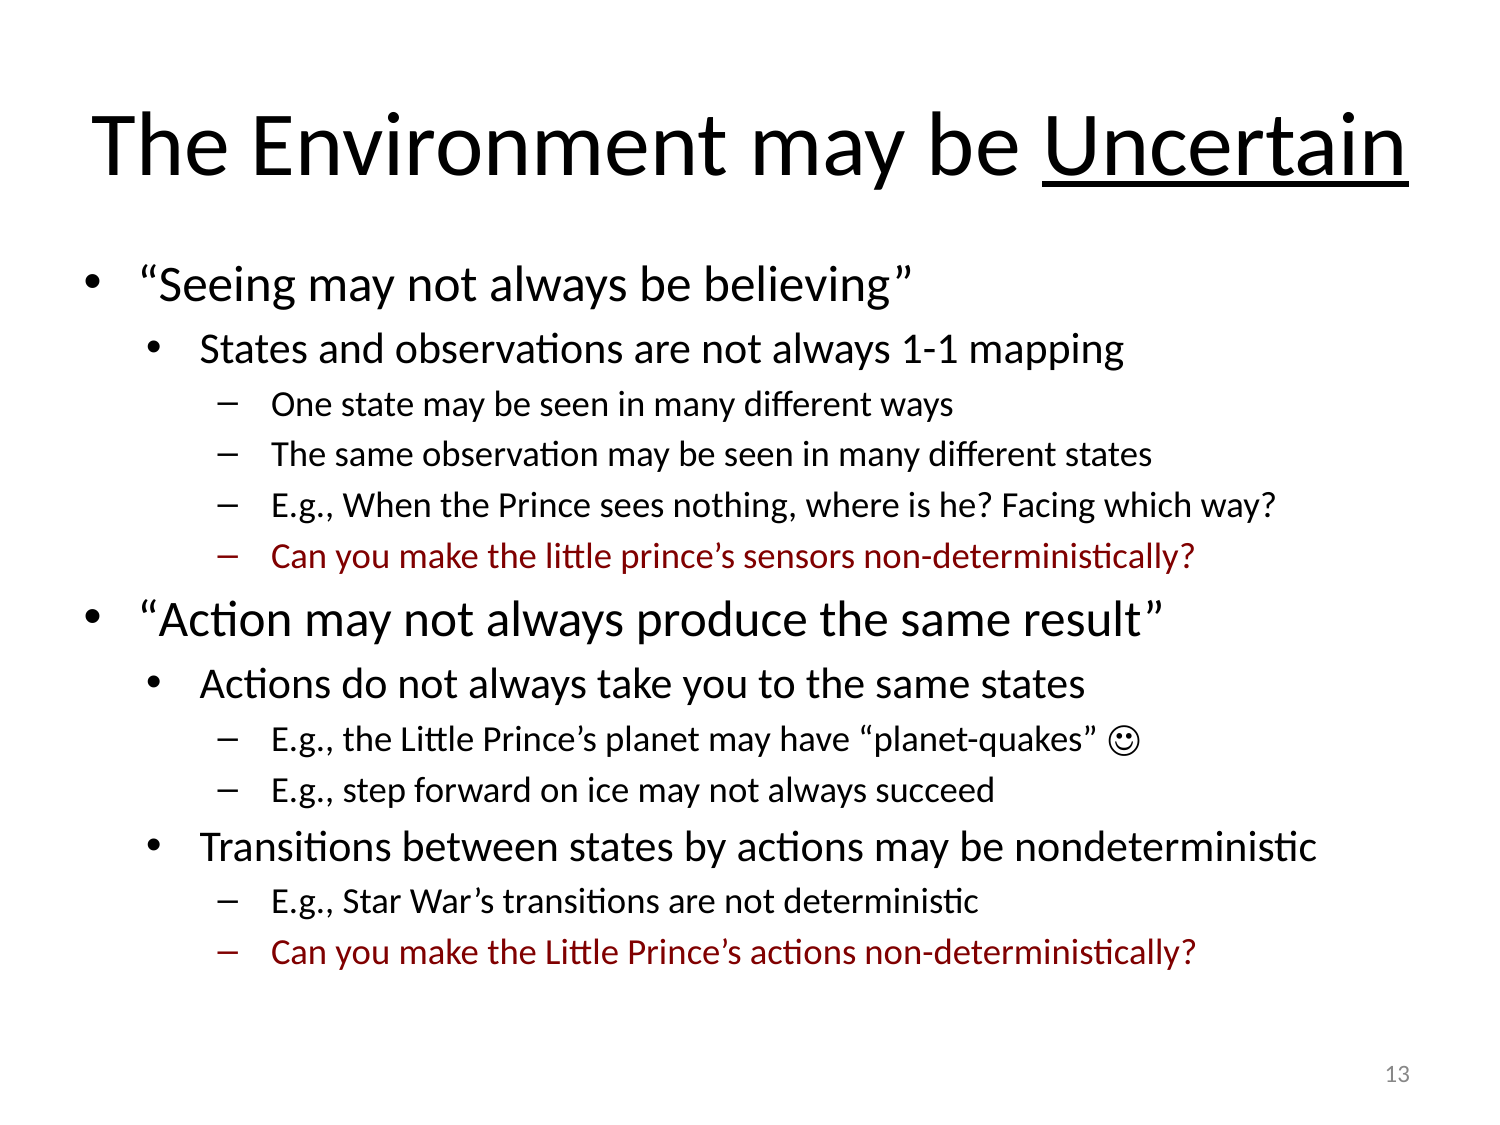

# The Environment may be Uncertain
“Seeing may not always be believing”
States and observations are not always 1-1 mapping
One state may be seen in many different ways
The same observation may be seen in many different states
E.g., When the Prince sees nothing, where is he? Facing which way?
Can you make the little prince’s sensors non-deterministically?
“Action may not always produce the same result”
Actions do not always take you to the same states
E.g., the Little Prince’s planet may have “planet-quakes” ☺
E.g., step forward on ice may not always succeed
Transitions between states by actions may be nondeterministic
E.g., Star War’s transitions are not deterministic
Can you make the Little Prince’s actions non-deterministically?
13